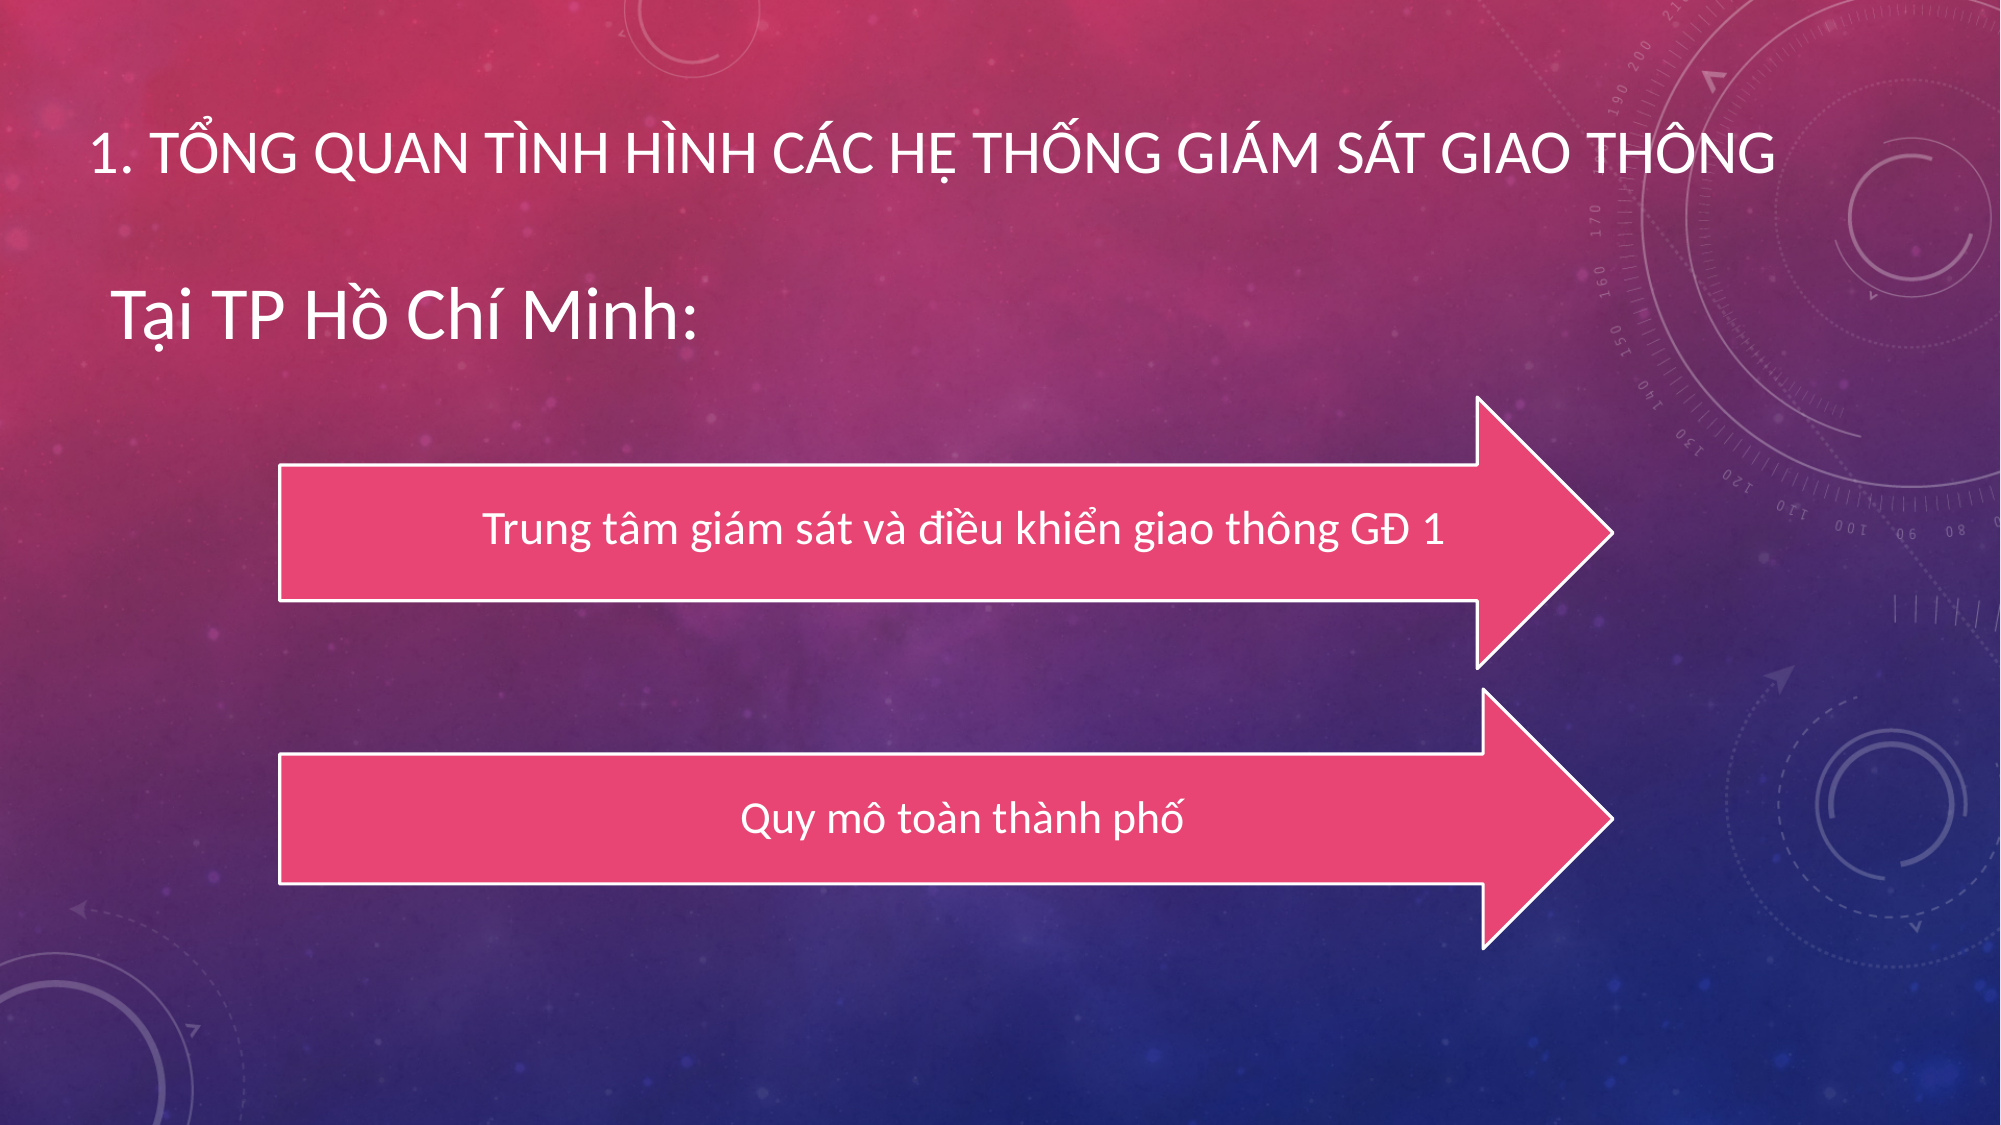

# 1. Tổng quan tình hình các hệ thống giám sát giao thông
Tại TP Hồ Chí Minh:

Trung tâm giám sát và điều khiển giao thông GĐ 1
Quy mô toàn thành phố